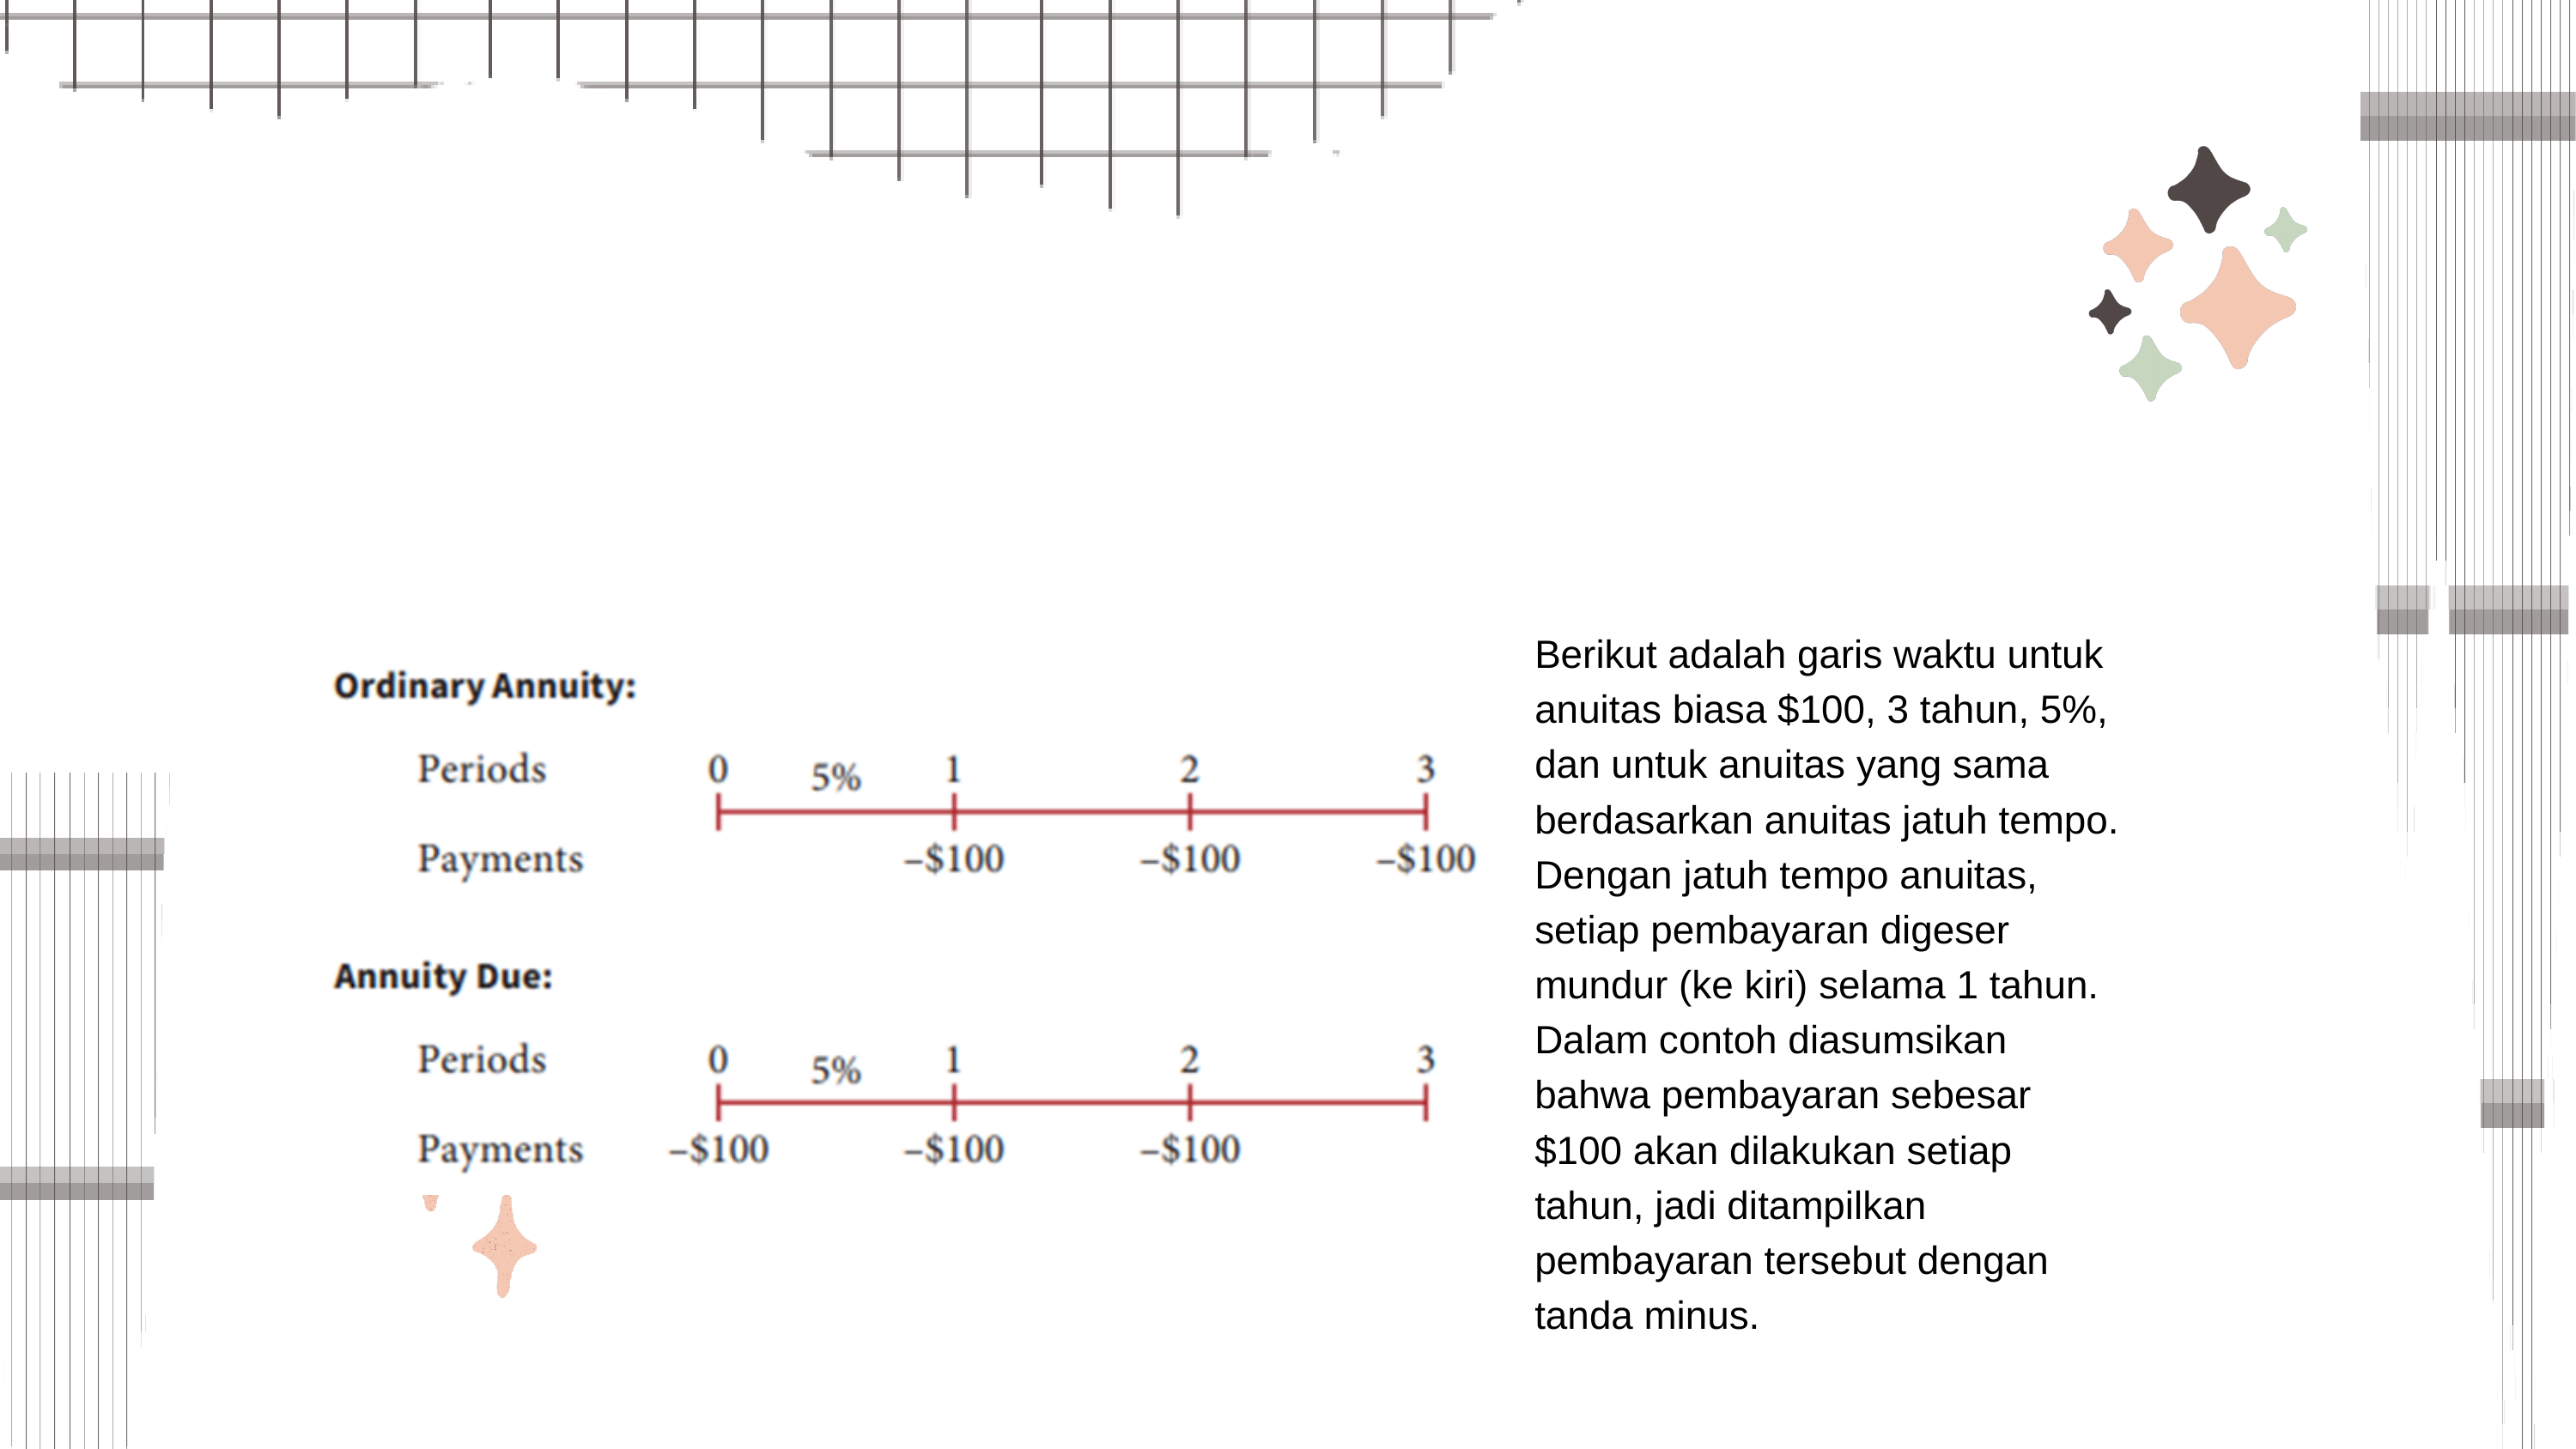

Berikut adalah garis waktu untuk anuitas biasa $100, 3 tahun, 5%, dan untuk anuitas yang sama berdasarkan anuitas jatuh tempo. Dengan jatuh tempo anuitas, setiap pembayaran digeser mundur (ke kiri) selama 1 tahun. Dalam contoh diasumsikan bahwa pembayaran sebesar $100 akan dilakukan setiap tahun, jadi ditampilkan pembayaran tersebut dengan tanda minus.